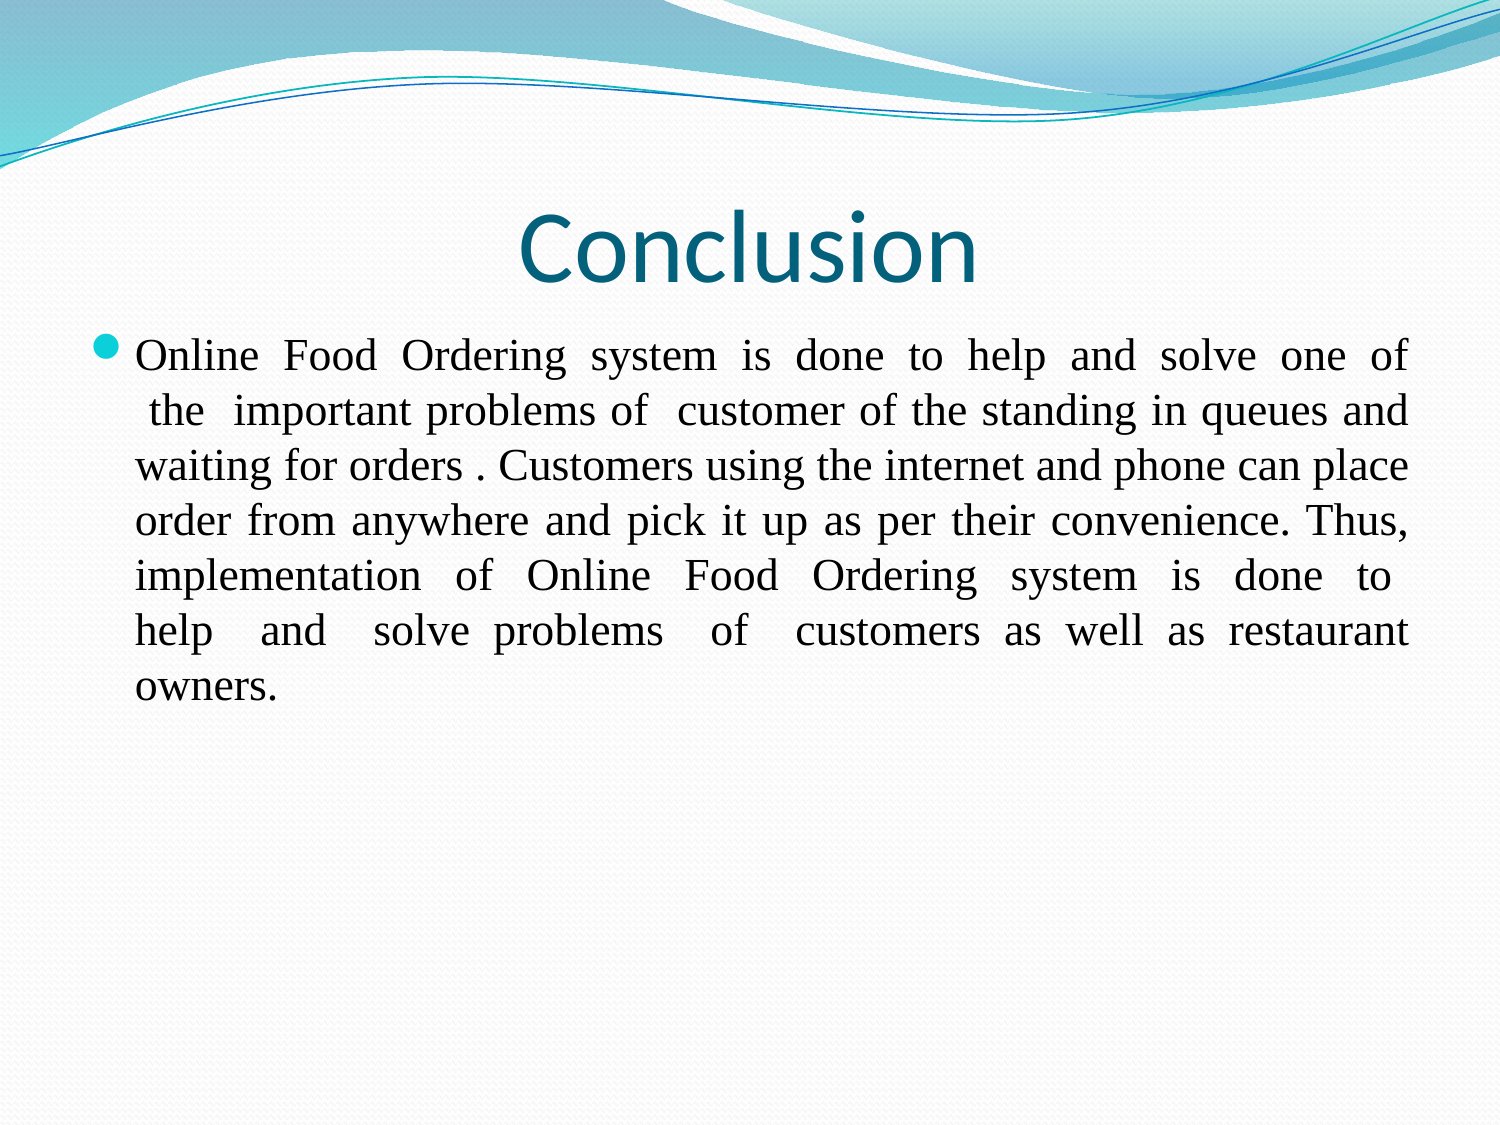

# Conclusion
Online  Food  Ordering  system  is  done  to  help  and  solve  one  of  the  important problems of  customer of the standing in queues and waiting for orders . Customers using the internet and phone can place order from anywhere and pick it up as per their convenience. Thus, implementation  of  Online  Food  Ordering  system  is  done  to  help  and  solve problems  of  customers as well as restaurant owners.